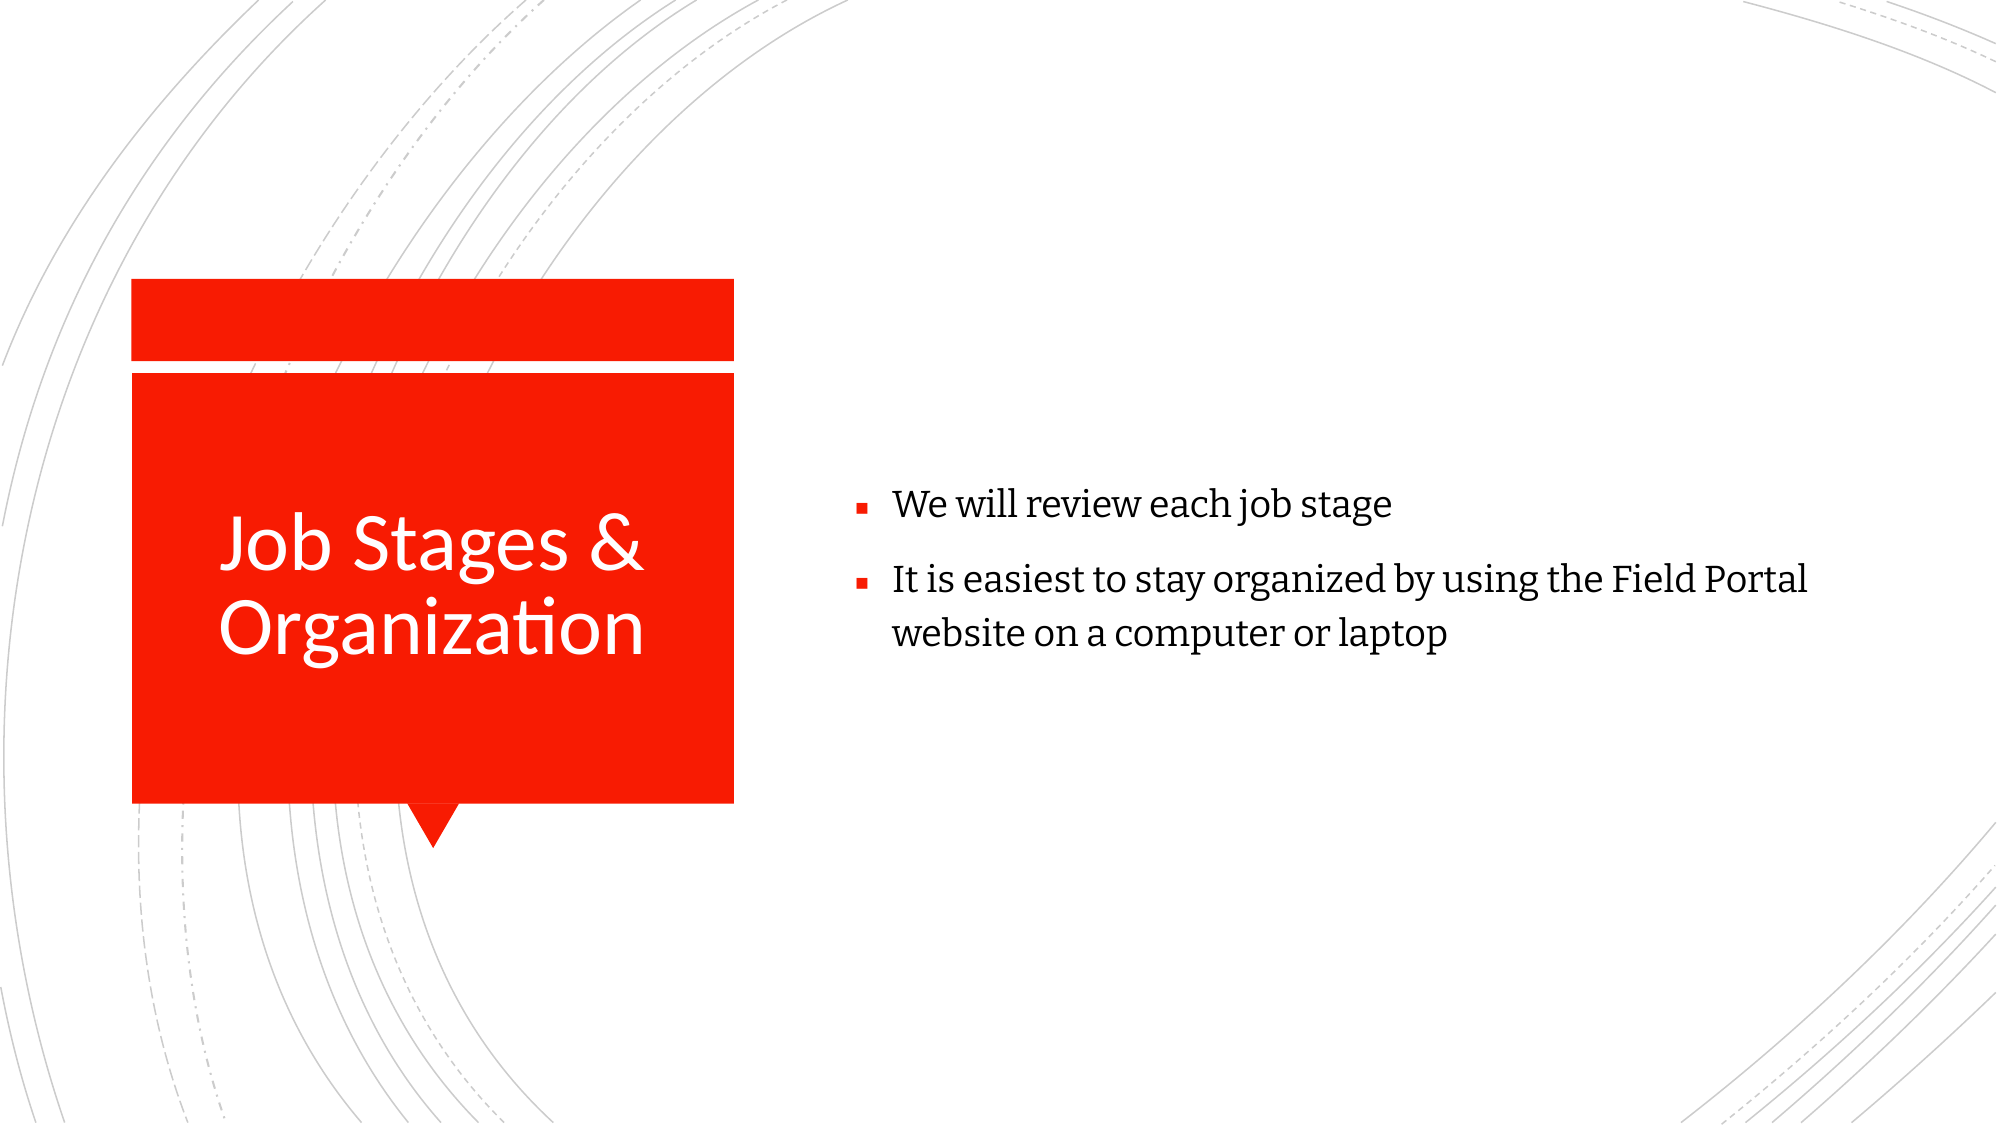

We will review each job stage
It is easiest to stay organized by using the Field Portal website on a computer or laptop
# Job Stages & Organization